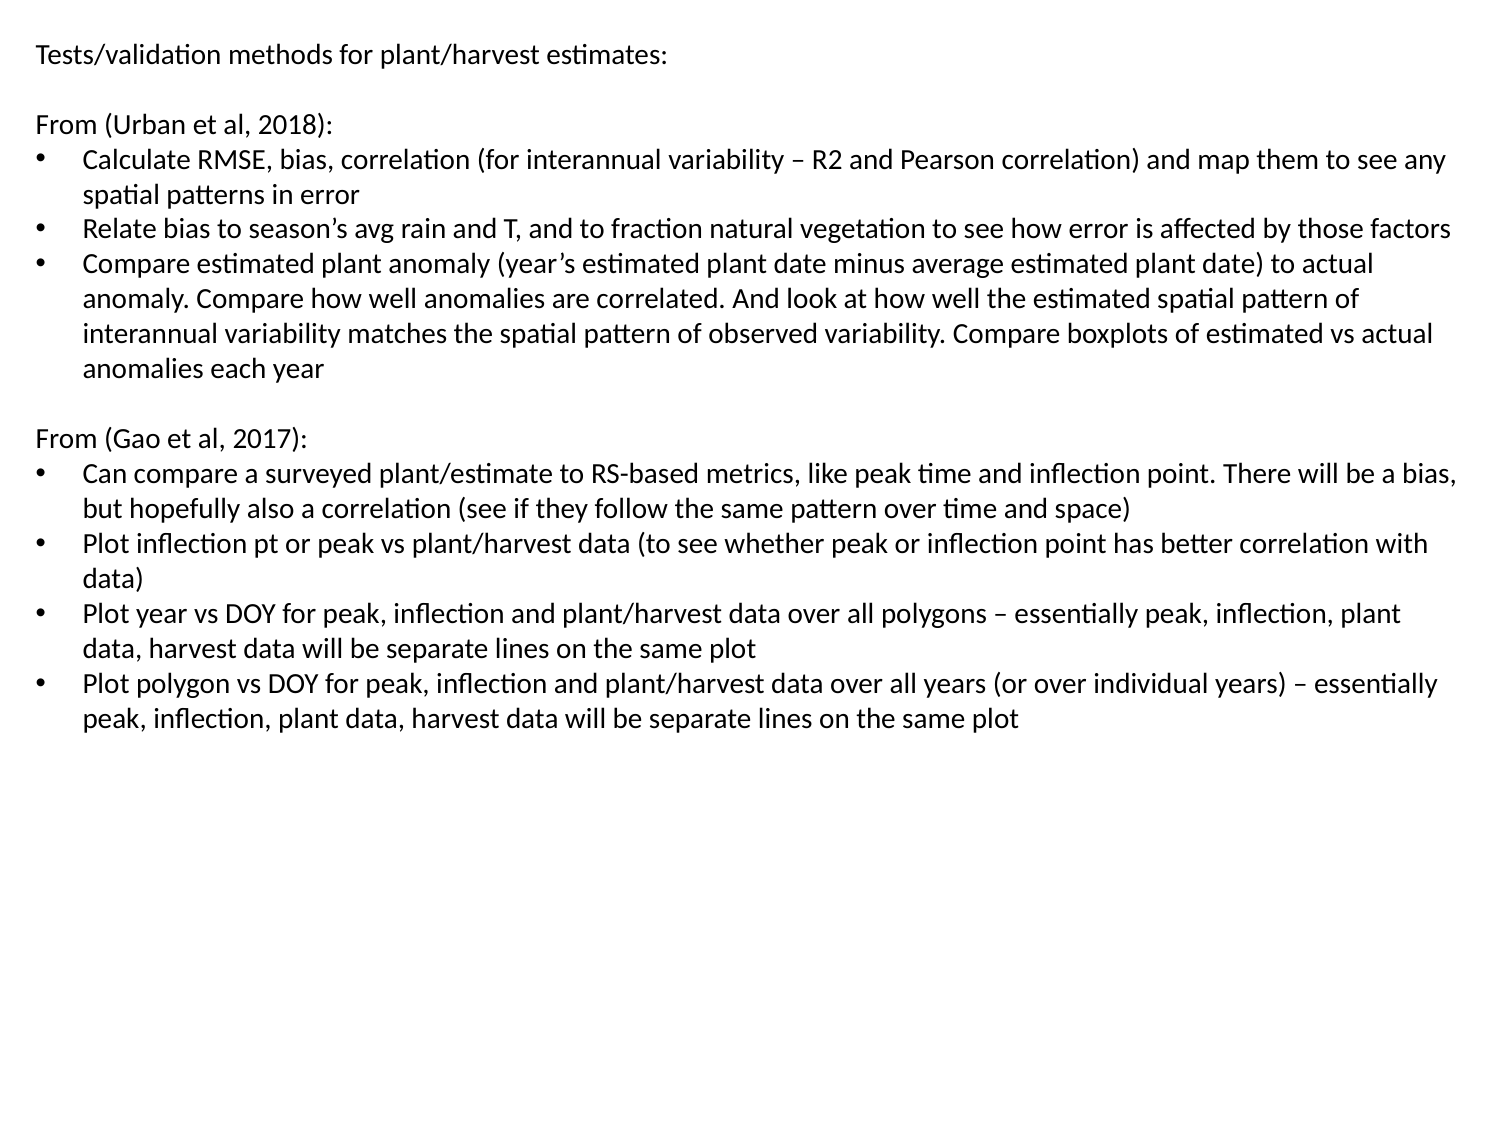

Tests/validation methods for plant/harvest estimates:

From (Urban et al, 2018):
Calculate RMSE, bias, correlation (for interannual variability – R2 and Pearson correlation) and map them to see any spatial patterns in error
Relate bias to season’s avg rain and T, and to fraction natural vegetation to see how error is affected by those factors
Compare estimated plant anomaly (year’s estimated plant date minus average estimated plant date) to actual anomaly. Compare how well anomalies are correlated. And look at how well the estimated spatial pattern of interannual variability matches the spatial pattern of observed variability. Compare boxplots of estimated vs actual anomalies each year

From (Gao et al, 2017):
Can compare a surveyed plant/estimate to RS-based metrics, like peak time and inflection point. There will be a bias, but hopefully also a correlation (see if they follow the same pattern over time and space)
Plot inflection pt or peak vs plant/harvest data (to see whether peak or inflection point has better correlation with data)
Plot year vs DOY for peak, inflection and plant/harvest data over all polygons – essentially peak, inflection, plant data, harvest data will be separate lines on the same plot
Plot polygon vs DOY for peak, inflection and plant/harvest data over all years (or over individual years) – essentially peak, inflection, plant data, harvest data will be separate lines on the same plot